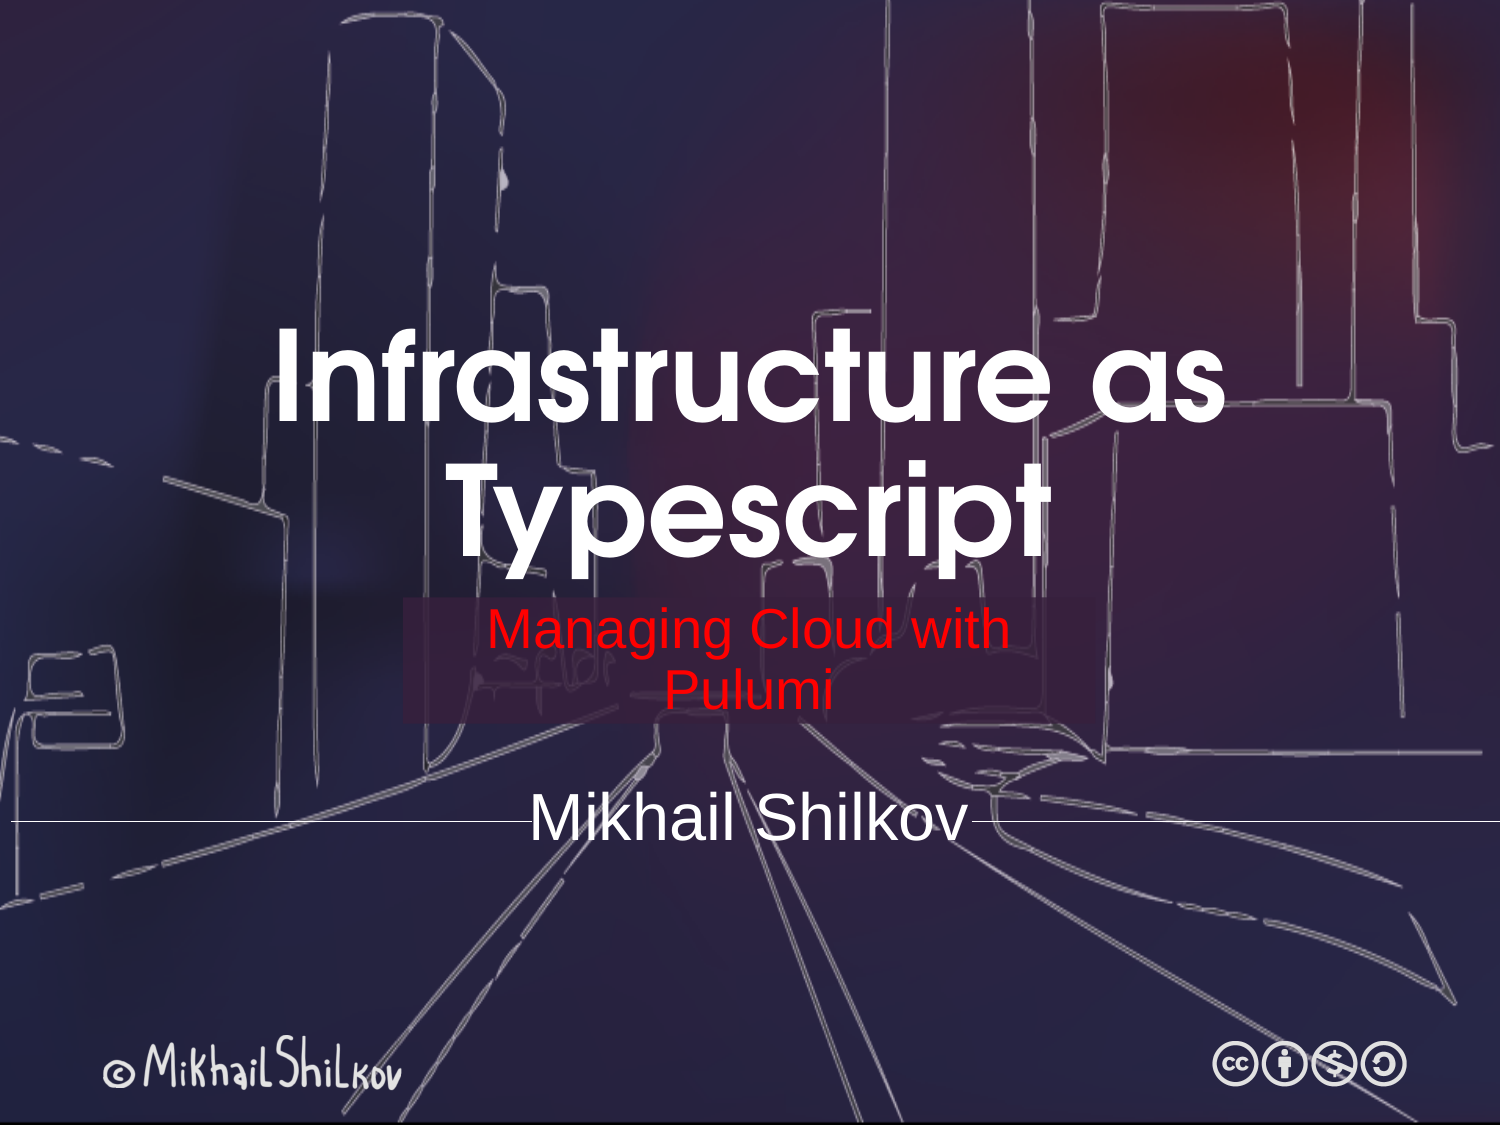

# Infrastructure as Typescript
Managing Cloud with Pulumi
Mikhail Shilkov